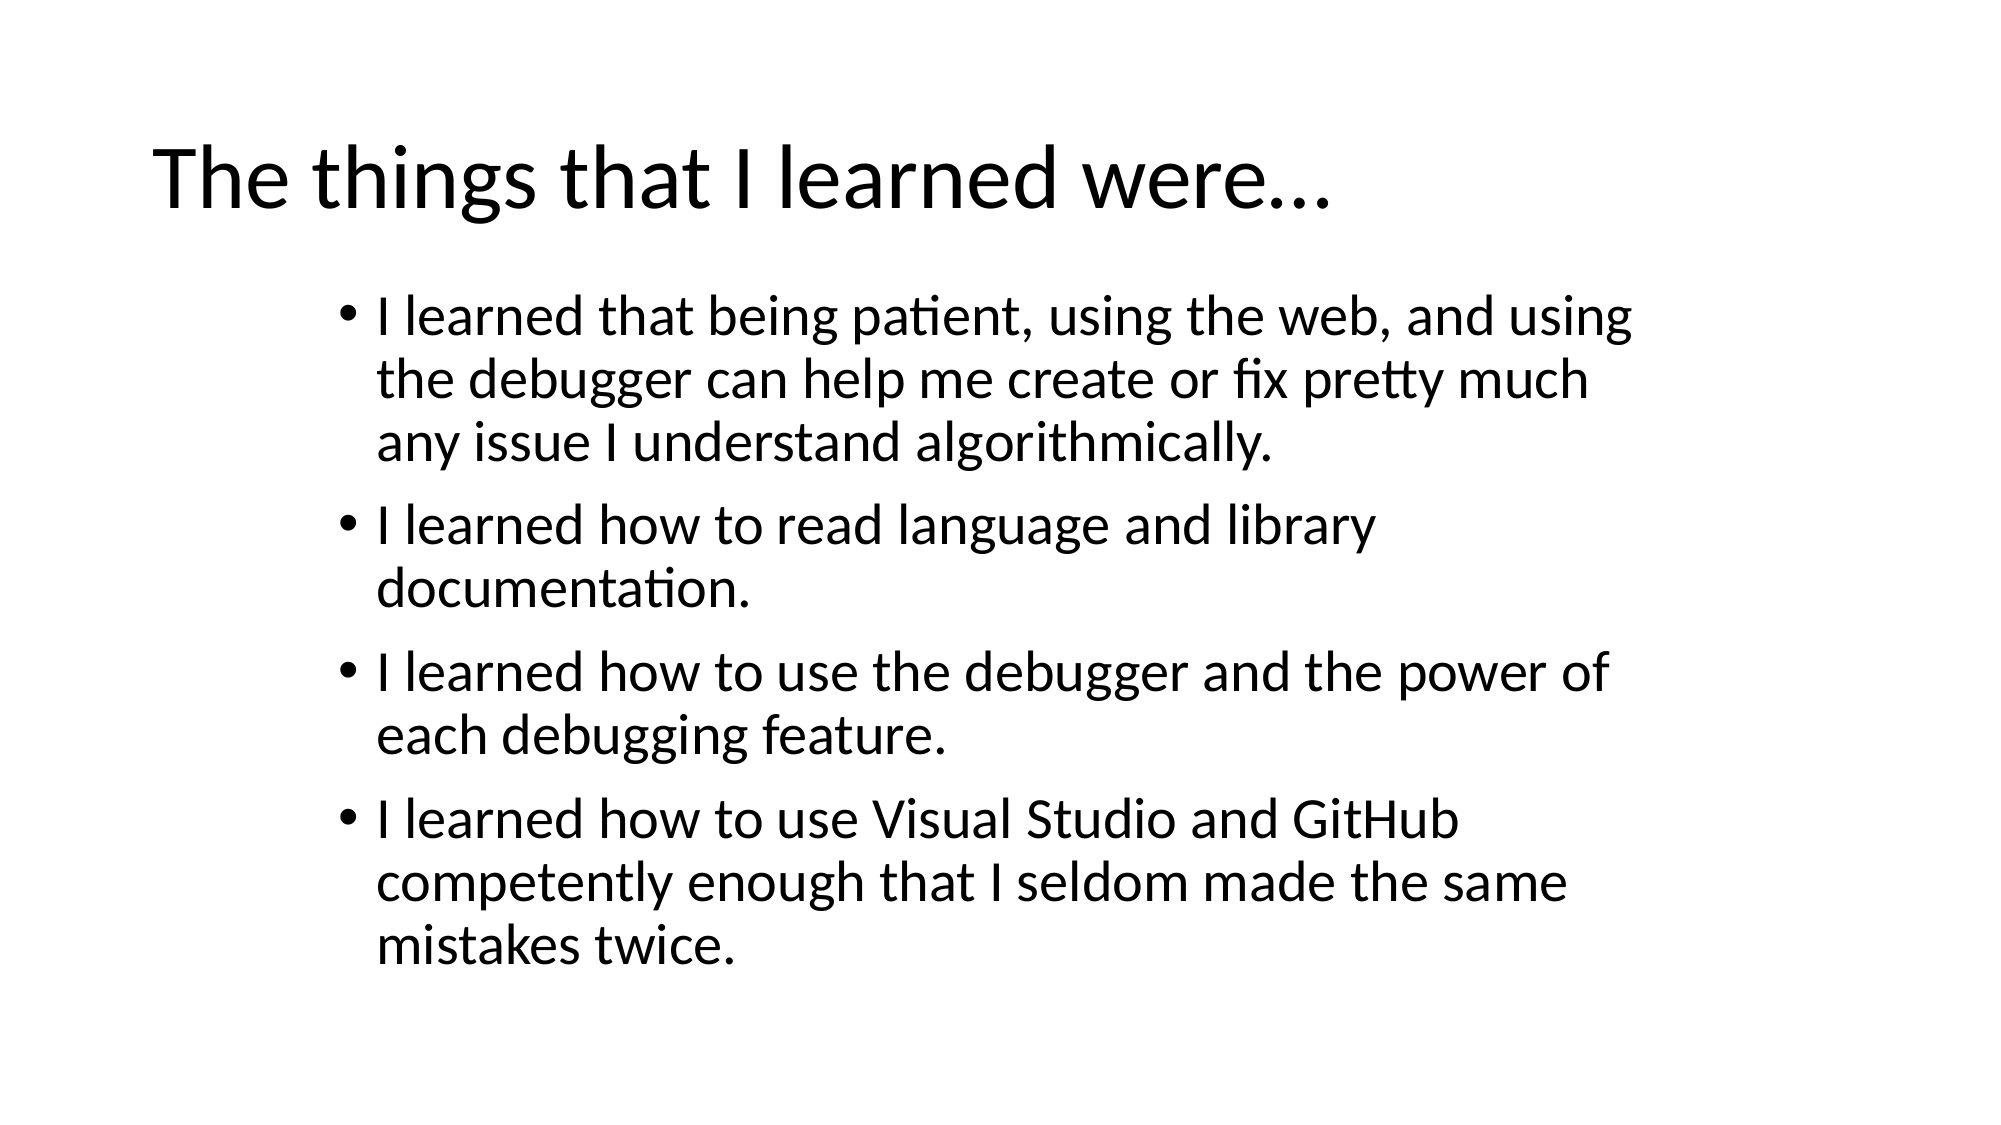

# The things that I learned were…
I learned that being patient, using the web, and using the debugger can help me create or fix pretty much any issue I understand algorithmically.
I learned how to read language and library documentation.
I learned how to use the debugger and the power of each debugging feature.
I learned how to use Visual Studio and GitHub competently enough that I seldom made the same mistakes twice.